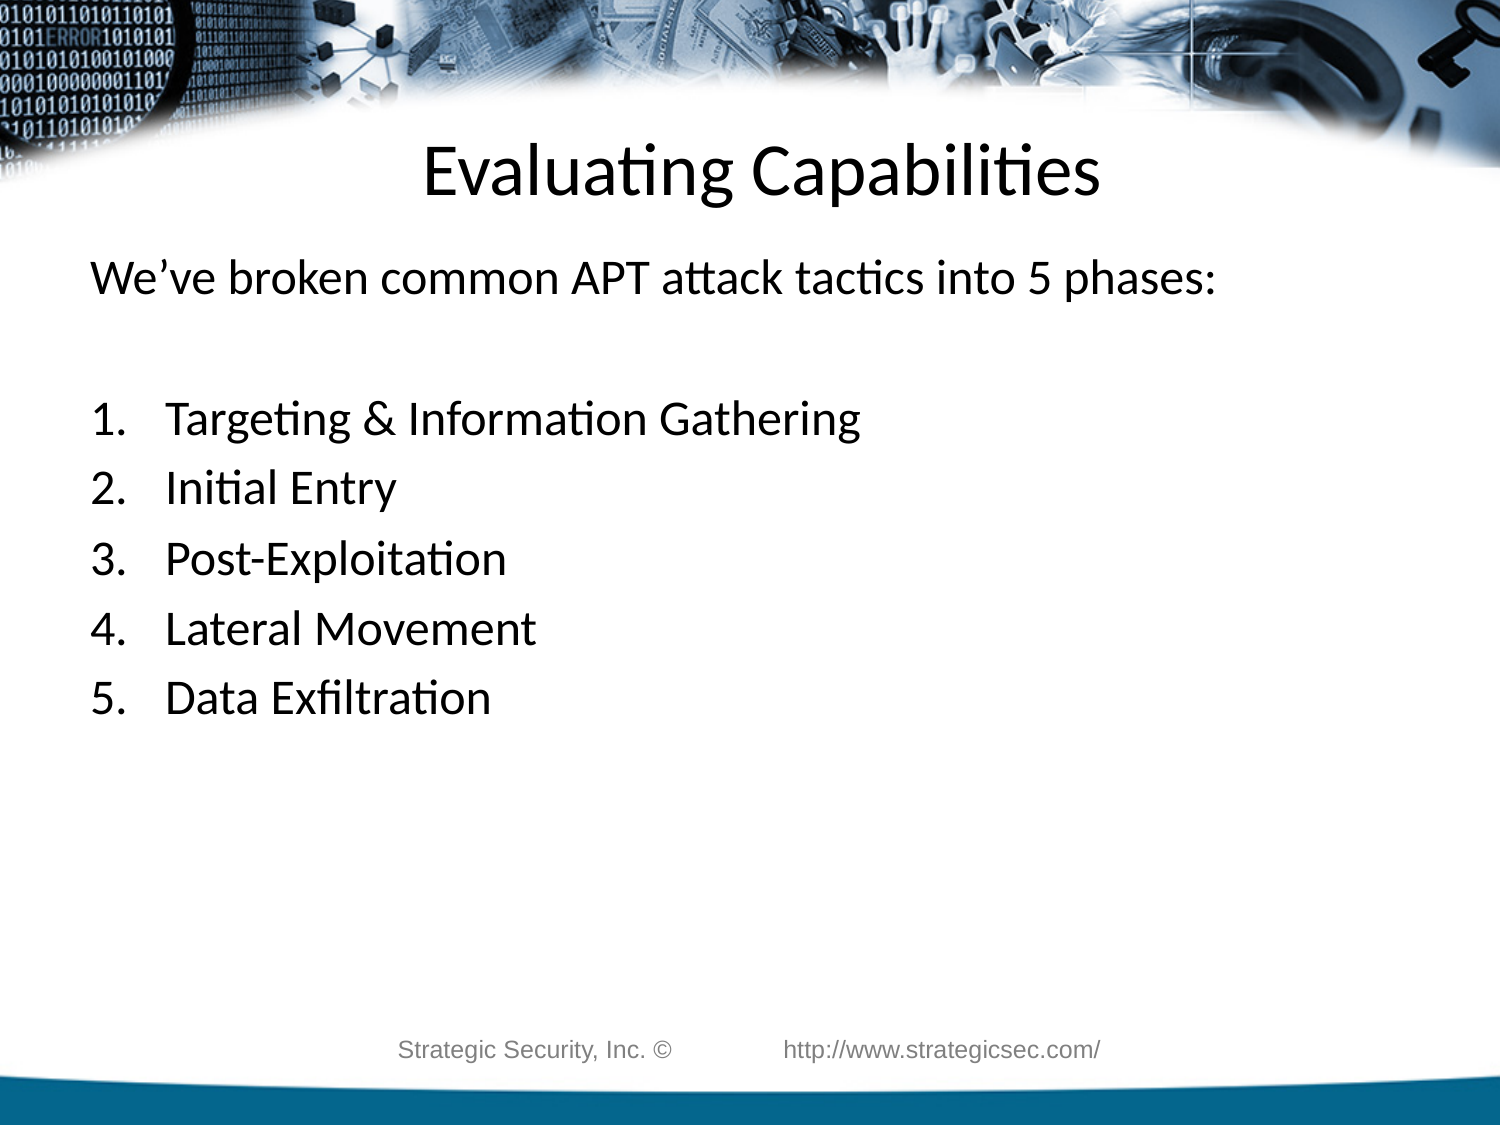

# Evaluating Capabilities
We’ve broken common APT attack tactics into 5 phases:

Targeting & Information Gathering
Initial Entry
Post-Exploitation
Lateral Movement
Data Exfiltration